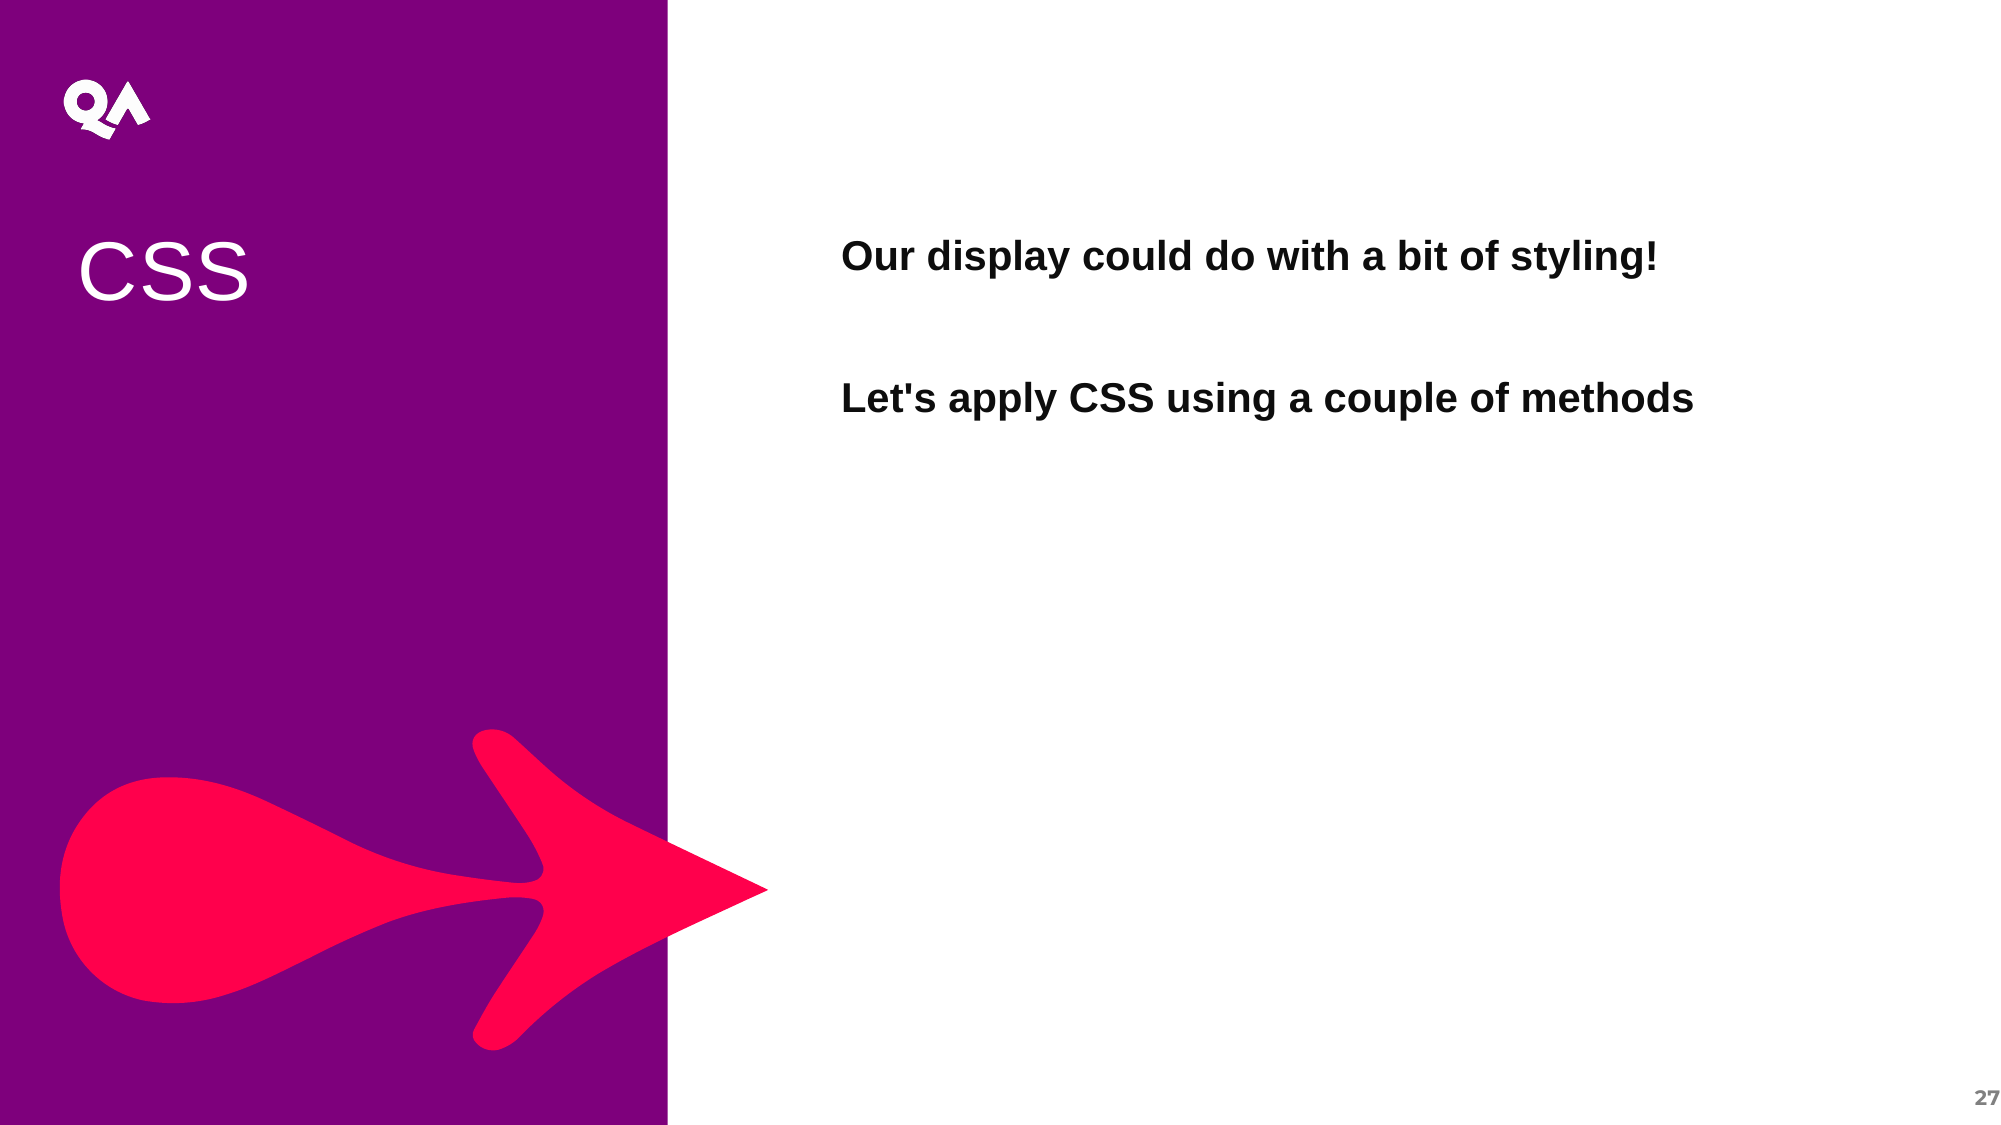

CSS
Our display could do with a bit of styling!

Let's apply CSS using a couple of methods

27